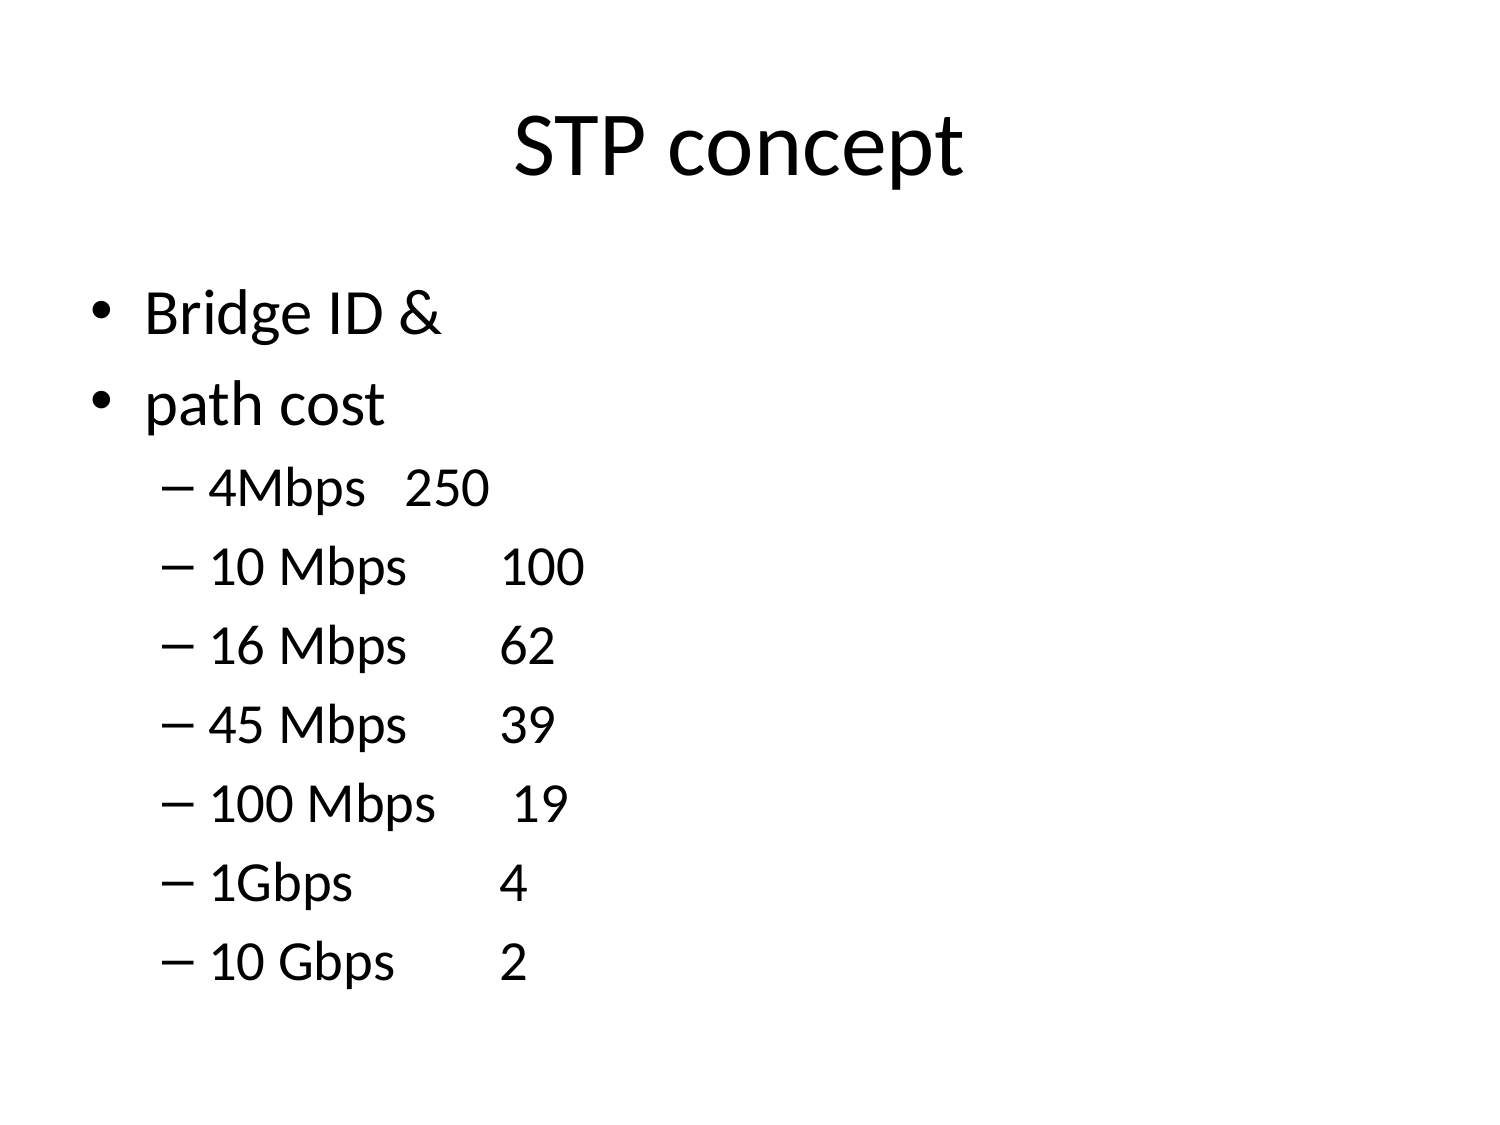

# STP concept
Bridge ID &
path cost
4Mbps   250
10 Mbps	100
16 Mbps 	62
45 Mbps 	39
100 Mbps	 19
1Gbps 		4
10 Gbps 	2